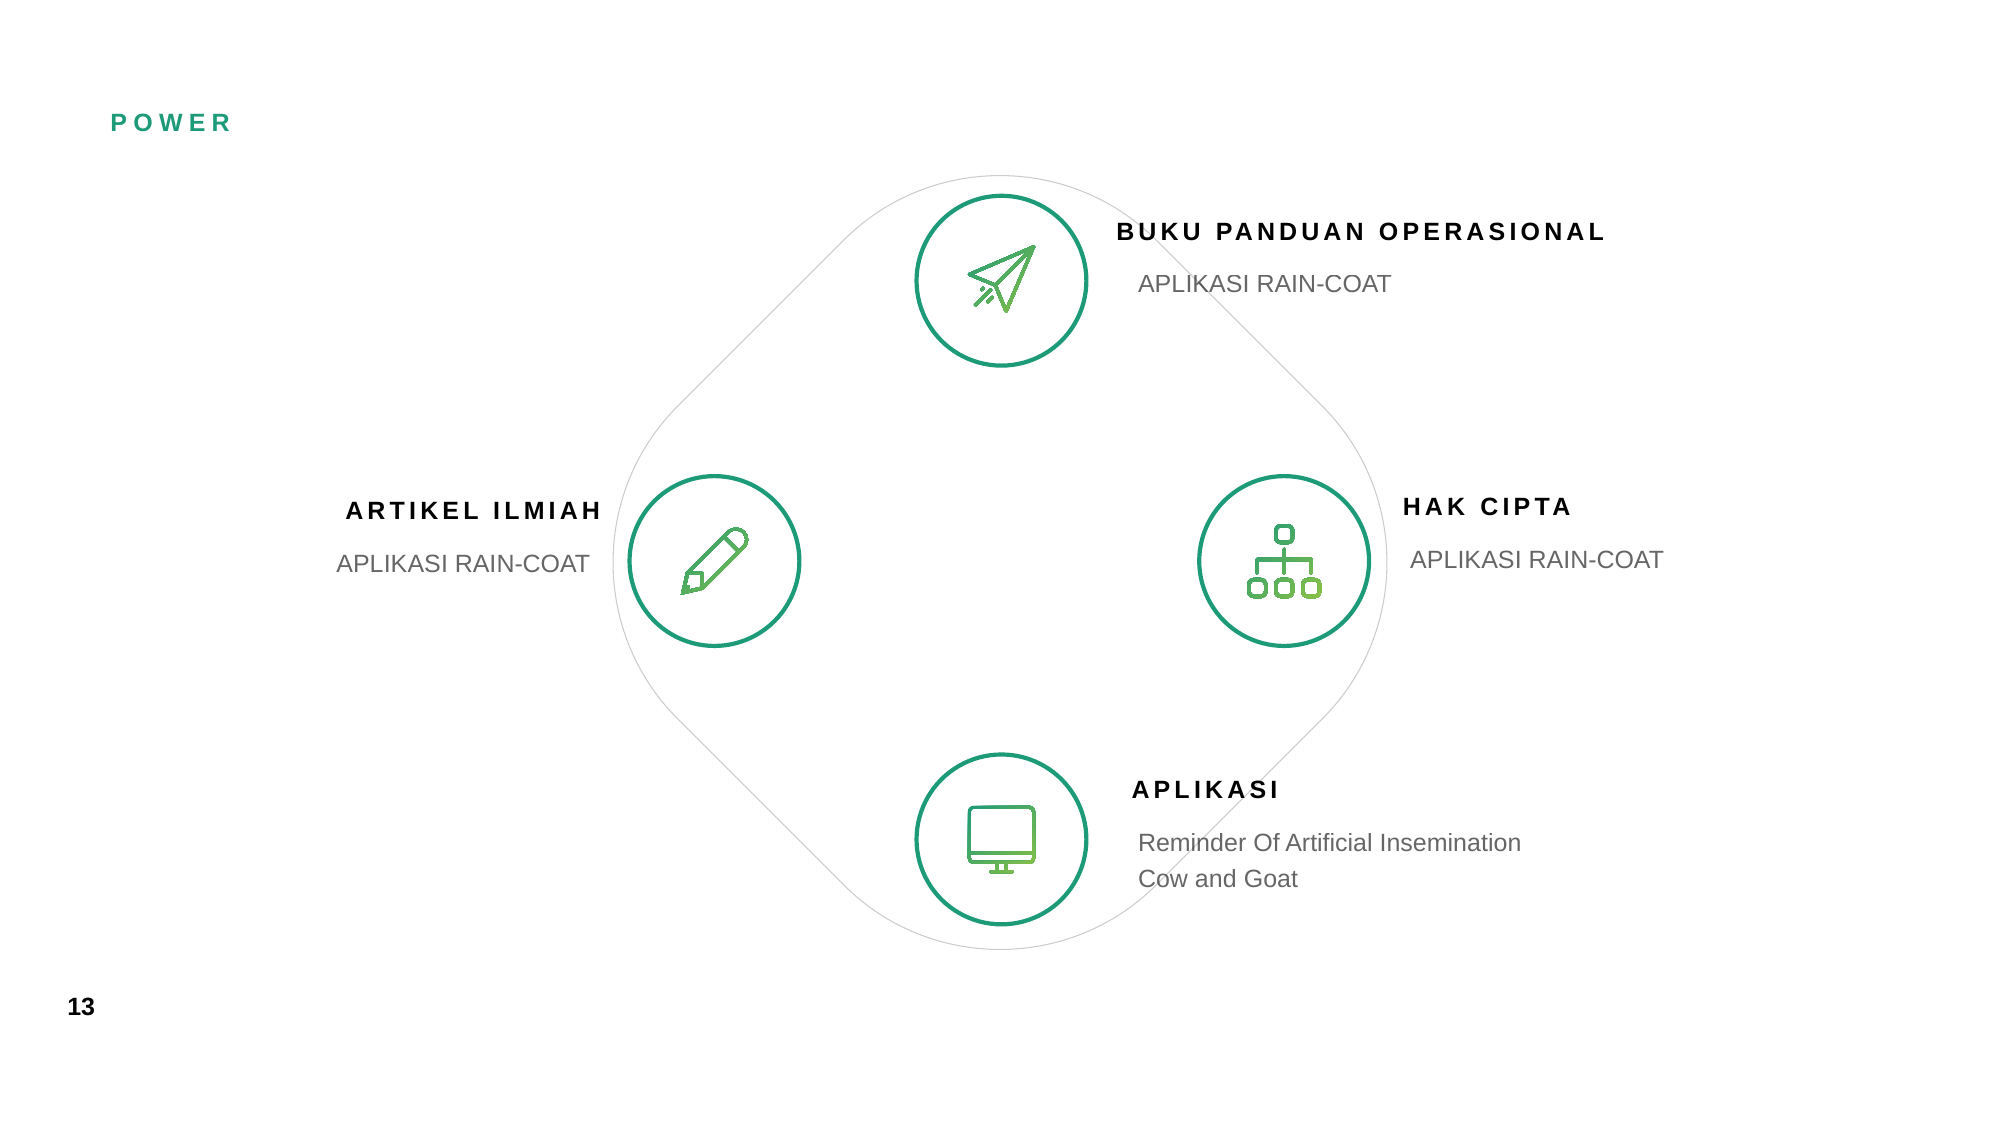

BUKU PANDUAN OPERASIONAL

APLIKASI RAIN-COAT

HAK CIPTA
ARTIKEL ILMIAH

APLIKASI RAIN-COAT
APLIKASI RAIN-COAT

APLIKASI

Reminder Of Artificial Insemination
Cow and Goat